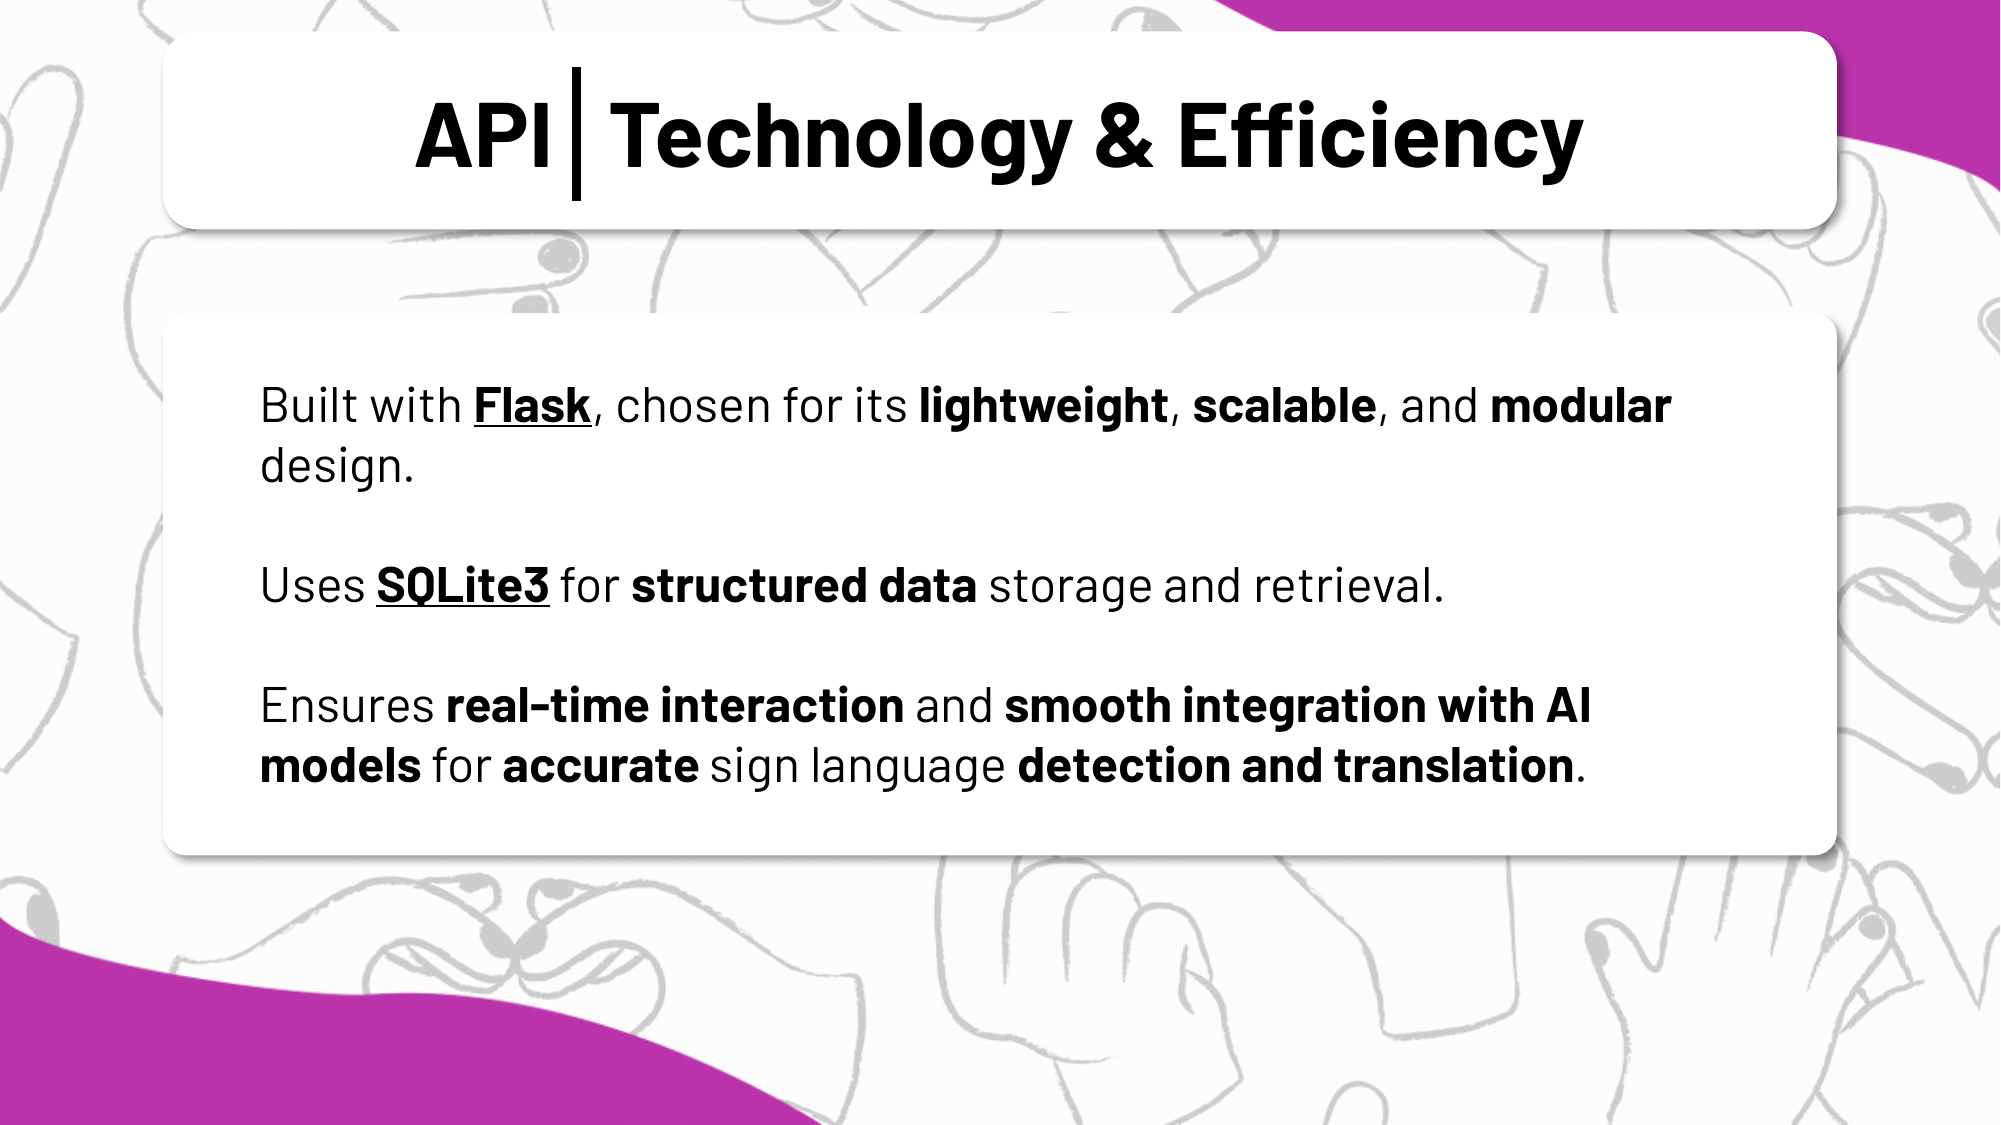

API   Technology & Efficiency

Built with Flask, chosen for its lightweight, scalable, and modular design.

Uses SQLite3 for structured data storage and retrieval.

Ensures real-time interaction and smooth integration with AI models for accurate sign language detection and translation.